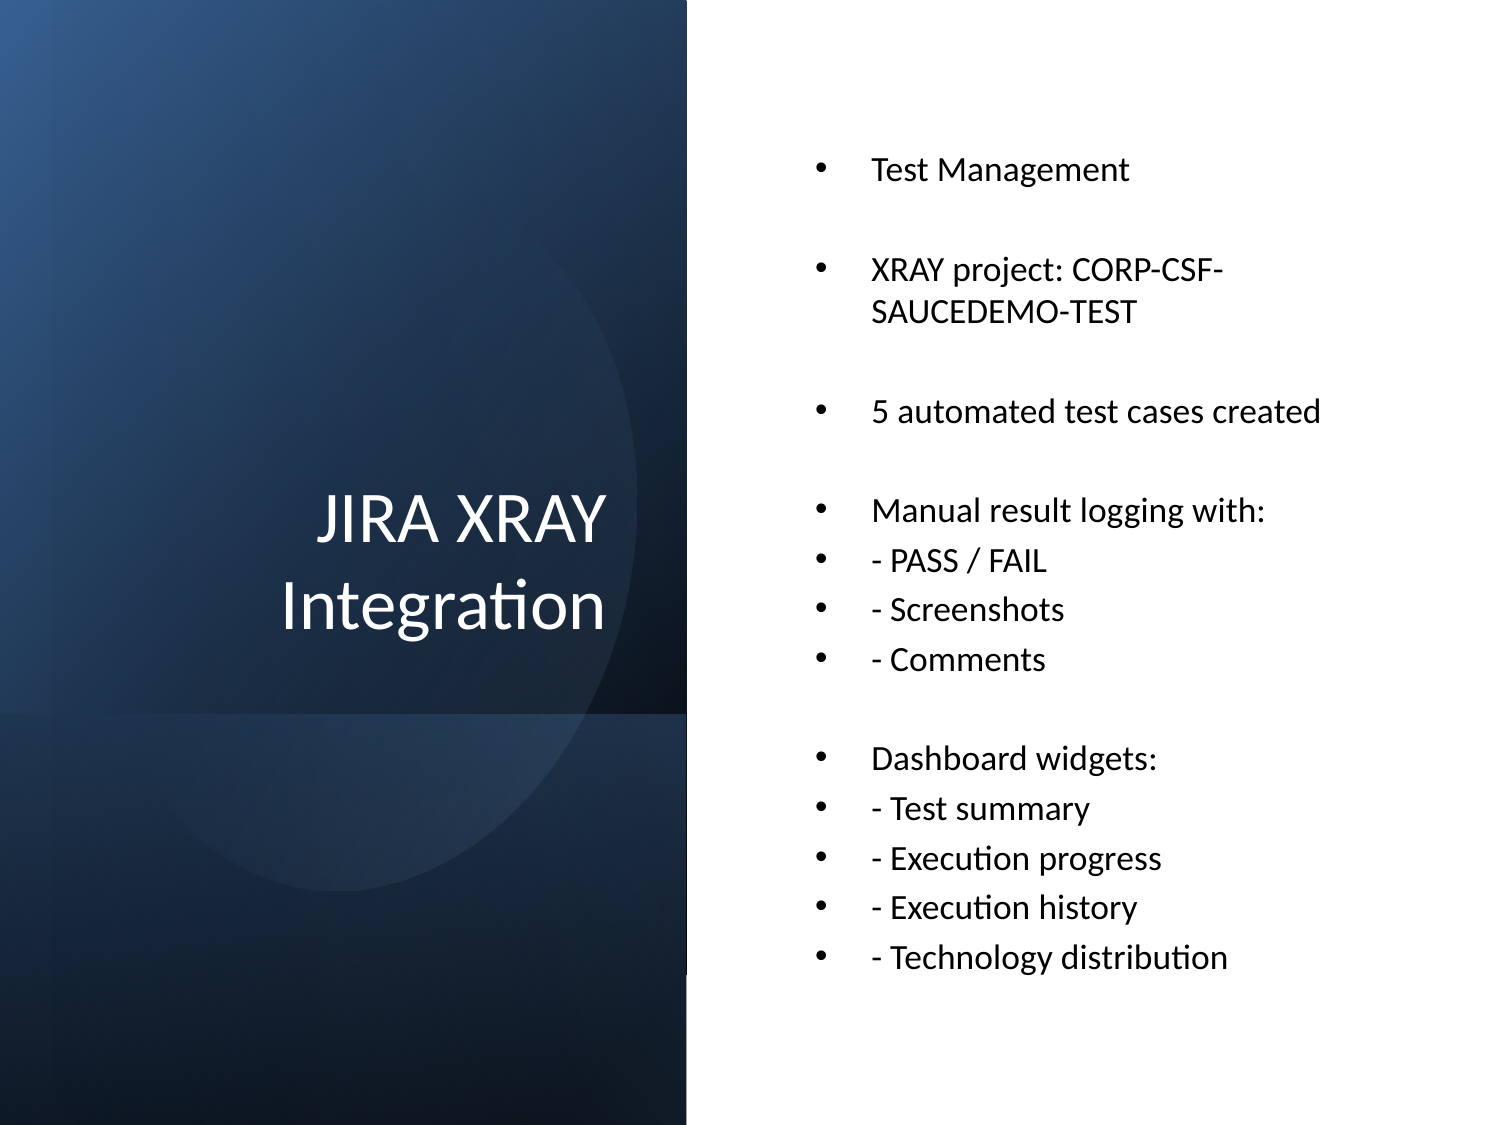

# JIRA XRAY Integration
Test Management

XRAY project: CORP-CSF-SAUCEDEMO-TEST

5 automated test cases created

Manual result logging with:
- PASS / FAIL
- Screenshots
- Comments

Dashboard widgets:
- Test summary
- Execution progress
- Execution history
- Technology distribution